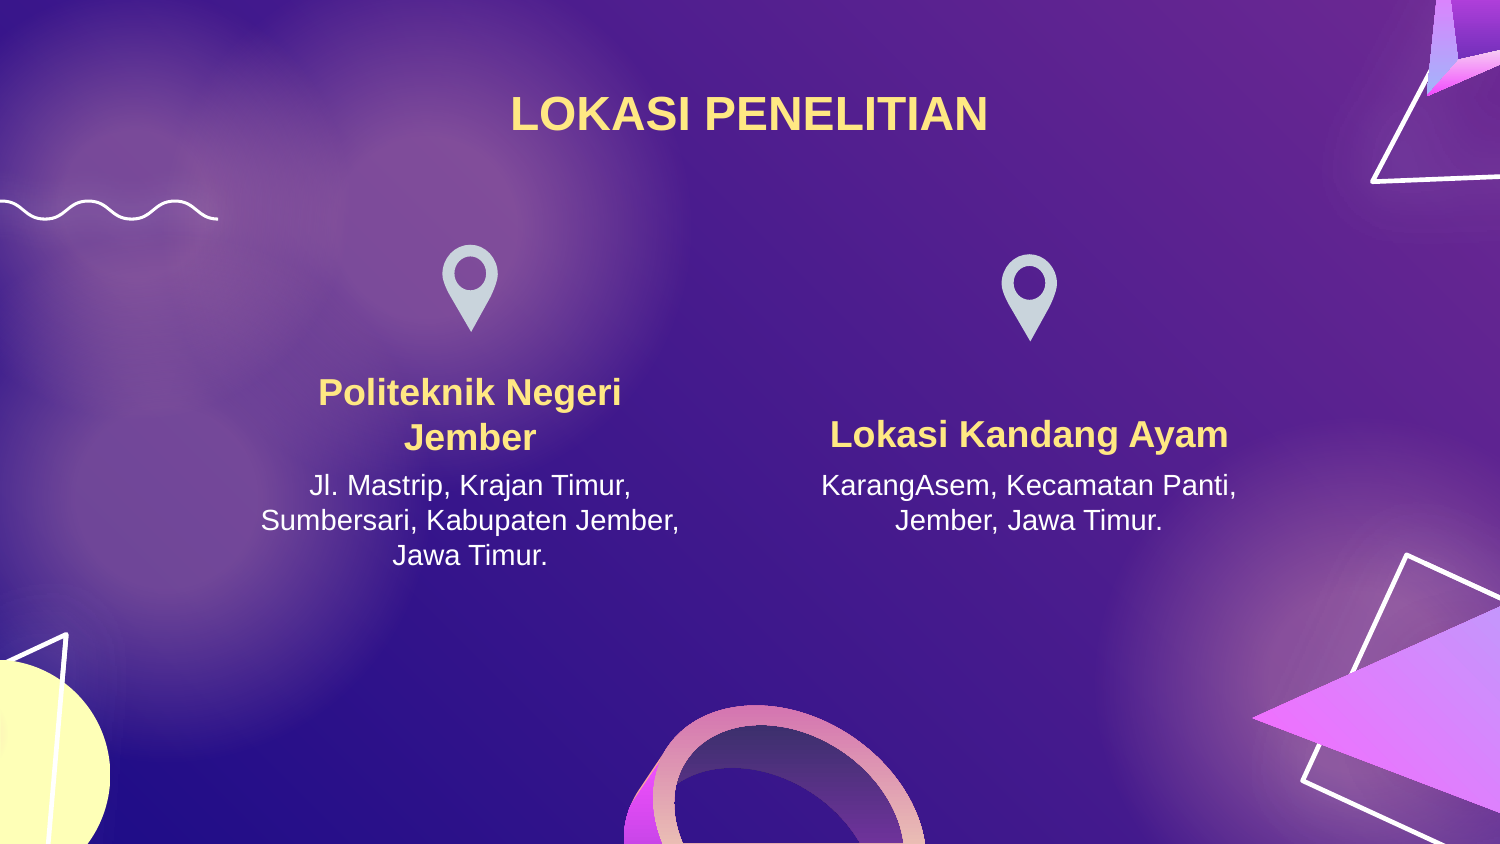

LOKASI PENELITIAN

Lokasi Kandang Ayam
# Politeknik Negeri Jember
Jl. Mastrip, Krajan Timur, Sumbersari, Kabupaten Jember, Jawa Timur.
KarangAsem, Kecamatan Panti, Jember, Jawa Timur.